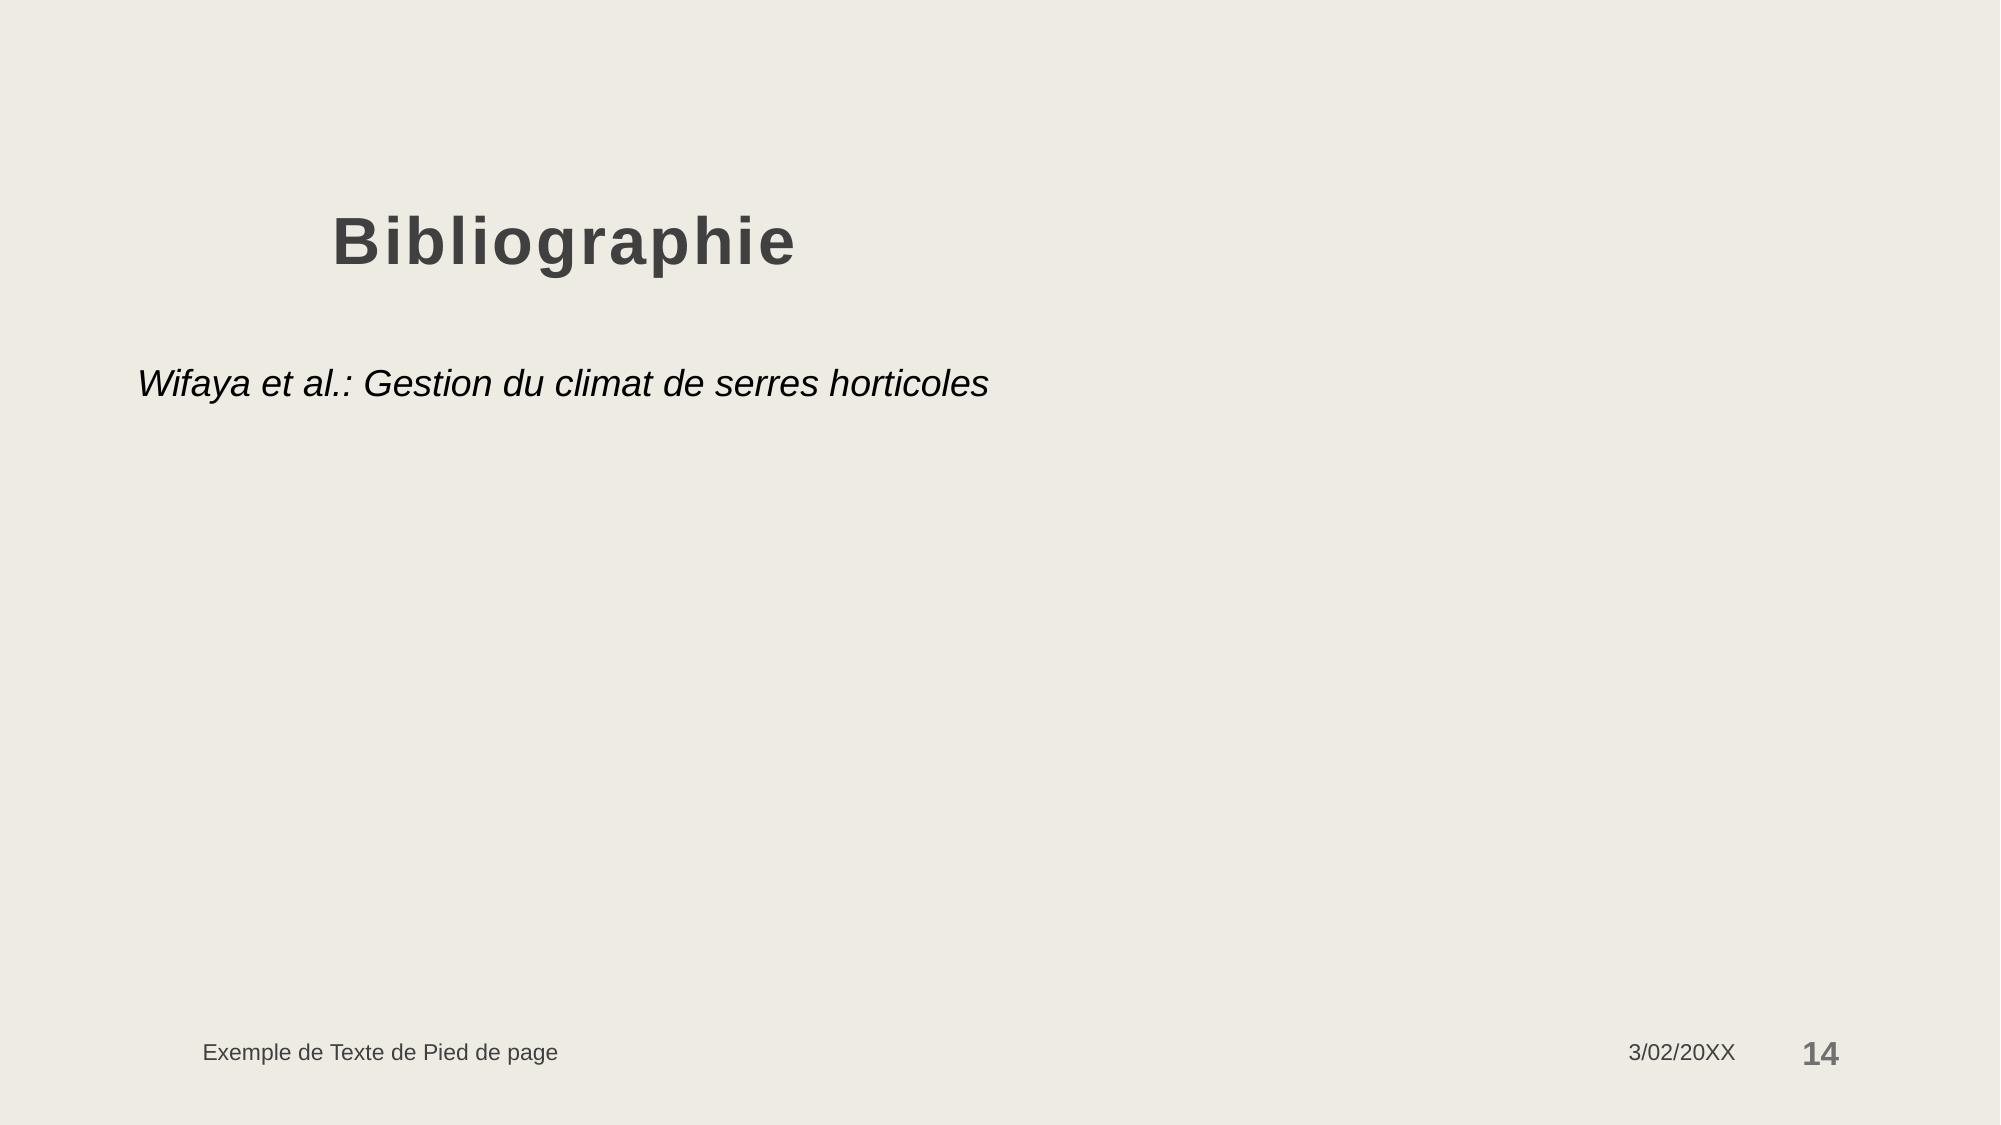

# Bibliographie
Wifaya et al.: Gestion du climat de serres horticoles
Exemple de Texte de Pied de page
3/02/20XX
14